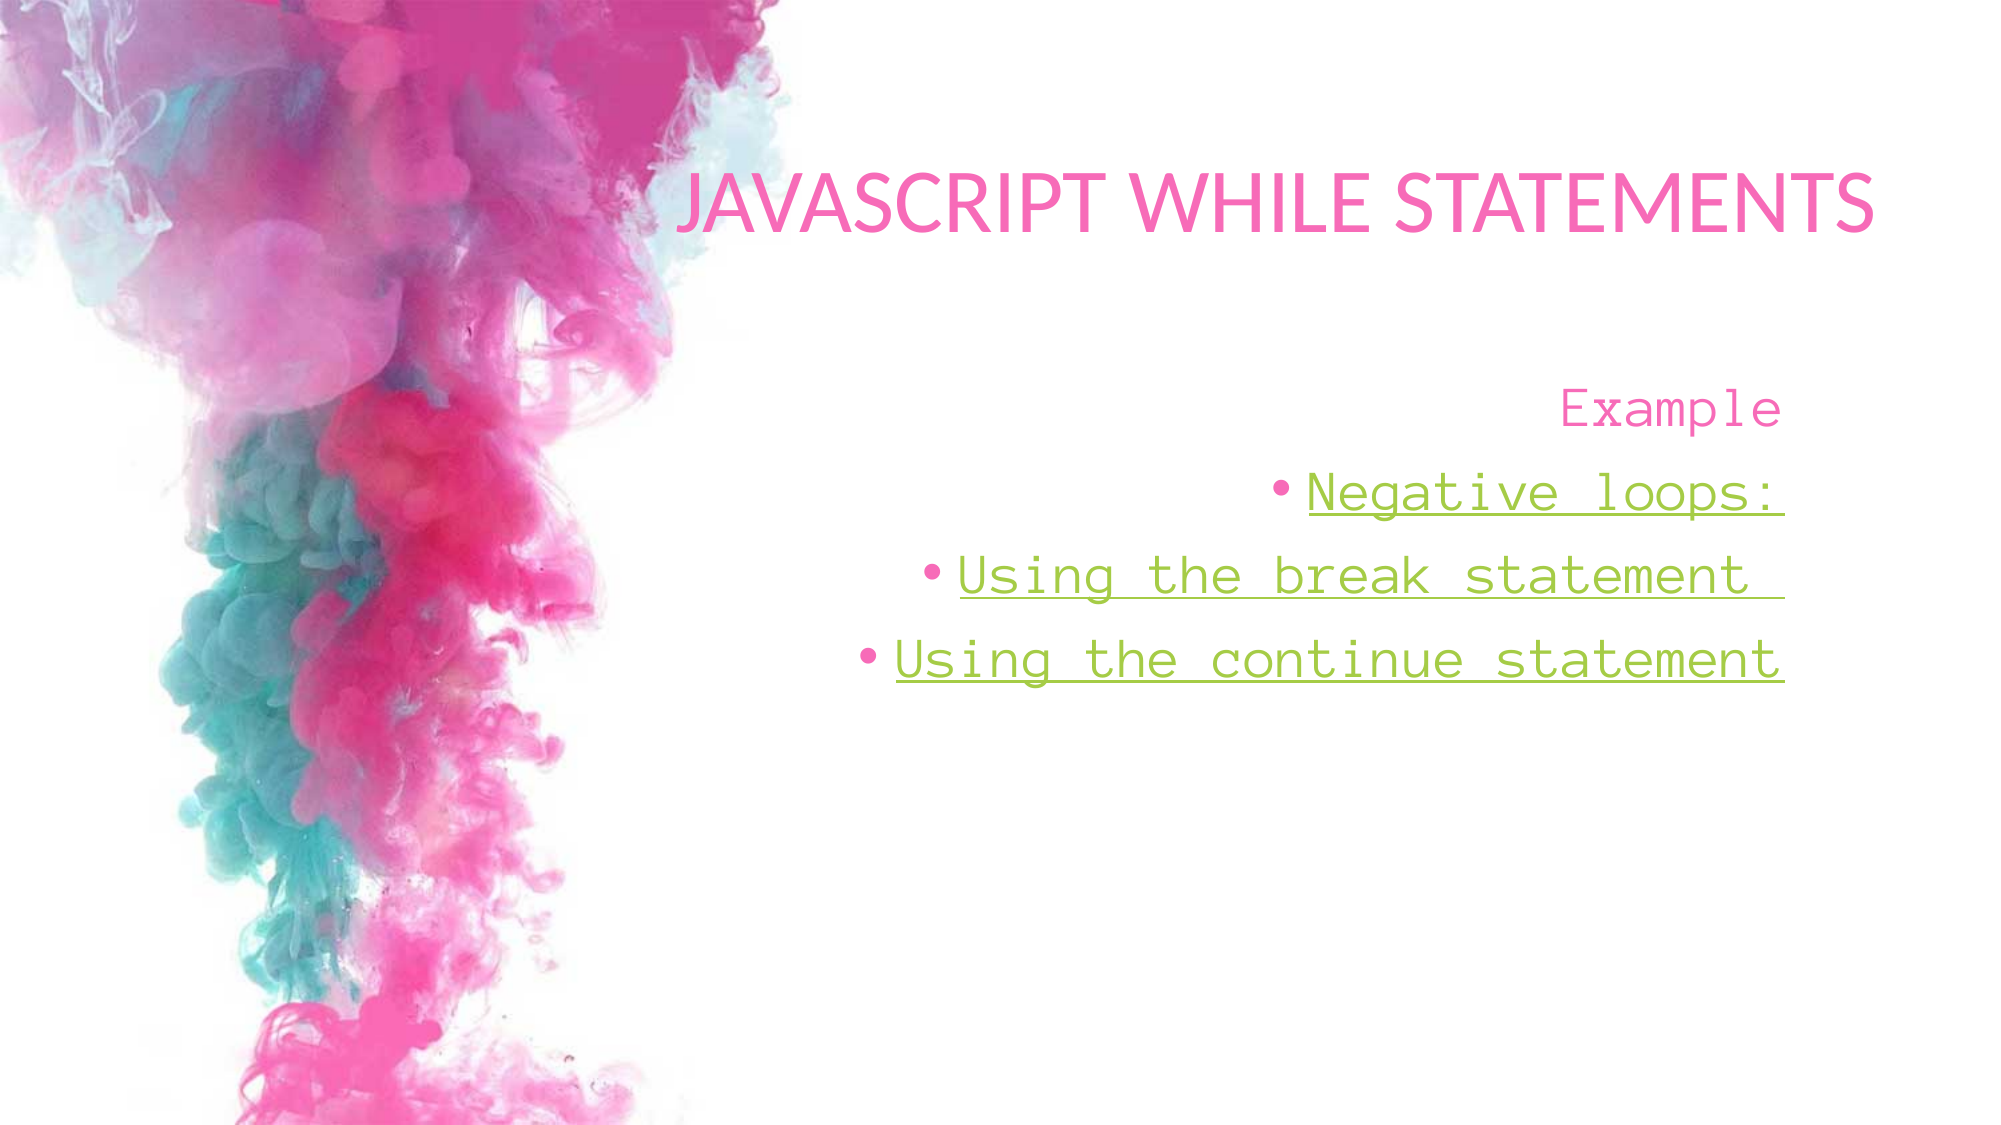

# JAVASCRIPT WHILE STATEMENTS
Example
Negative loops:
Using the break statement
Using the continue statement